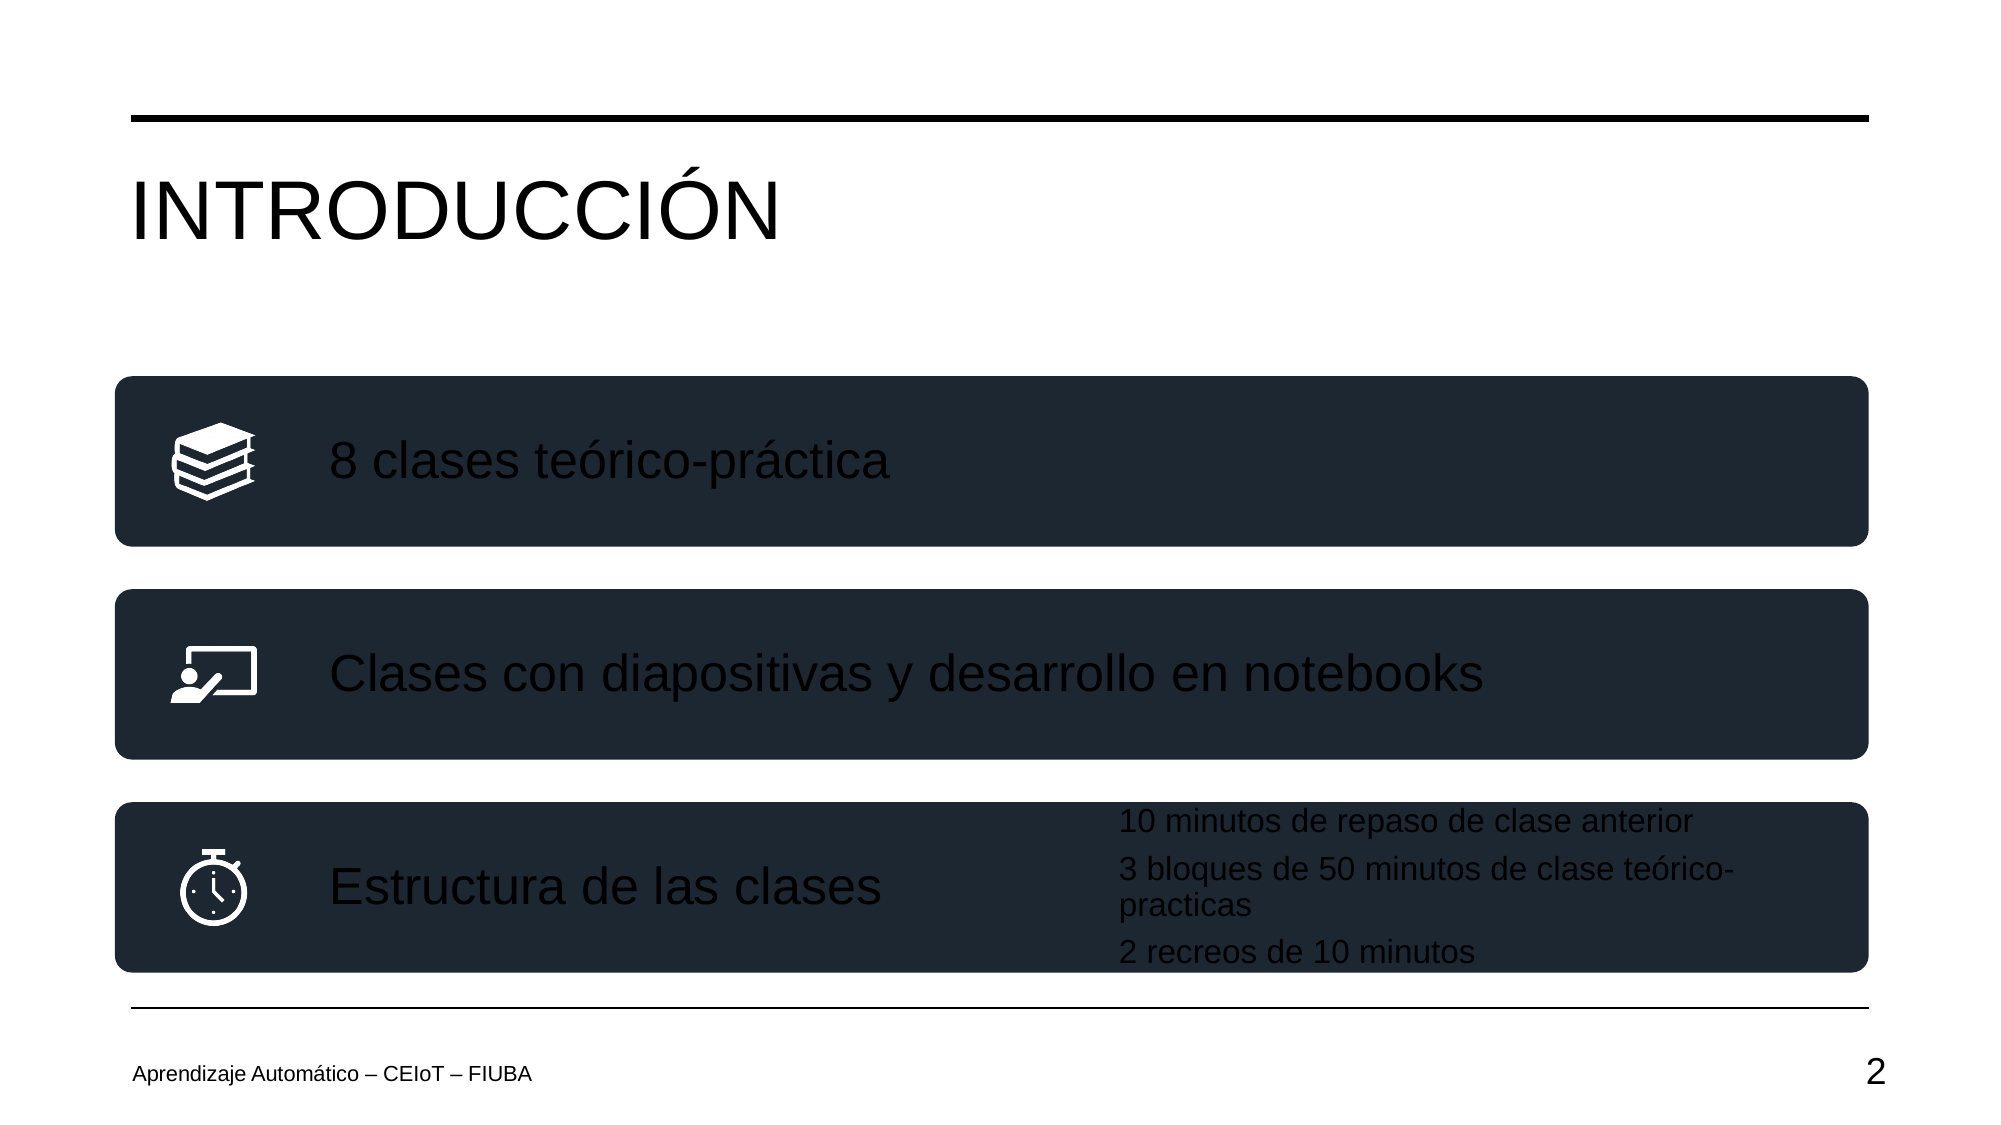

# Introducción
8 clases teórico-práctica
Clases con diapositivas y desarrollo en notebooks
Estructura de las clases
10 minutos de repaso de clase anterior
3 bloques de 50 minutos de clase teórico-practicas
2 recreos de 10 minutos
Aprendizaje Automático – CEIoT – FIUBA
2